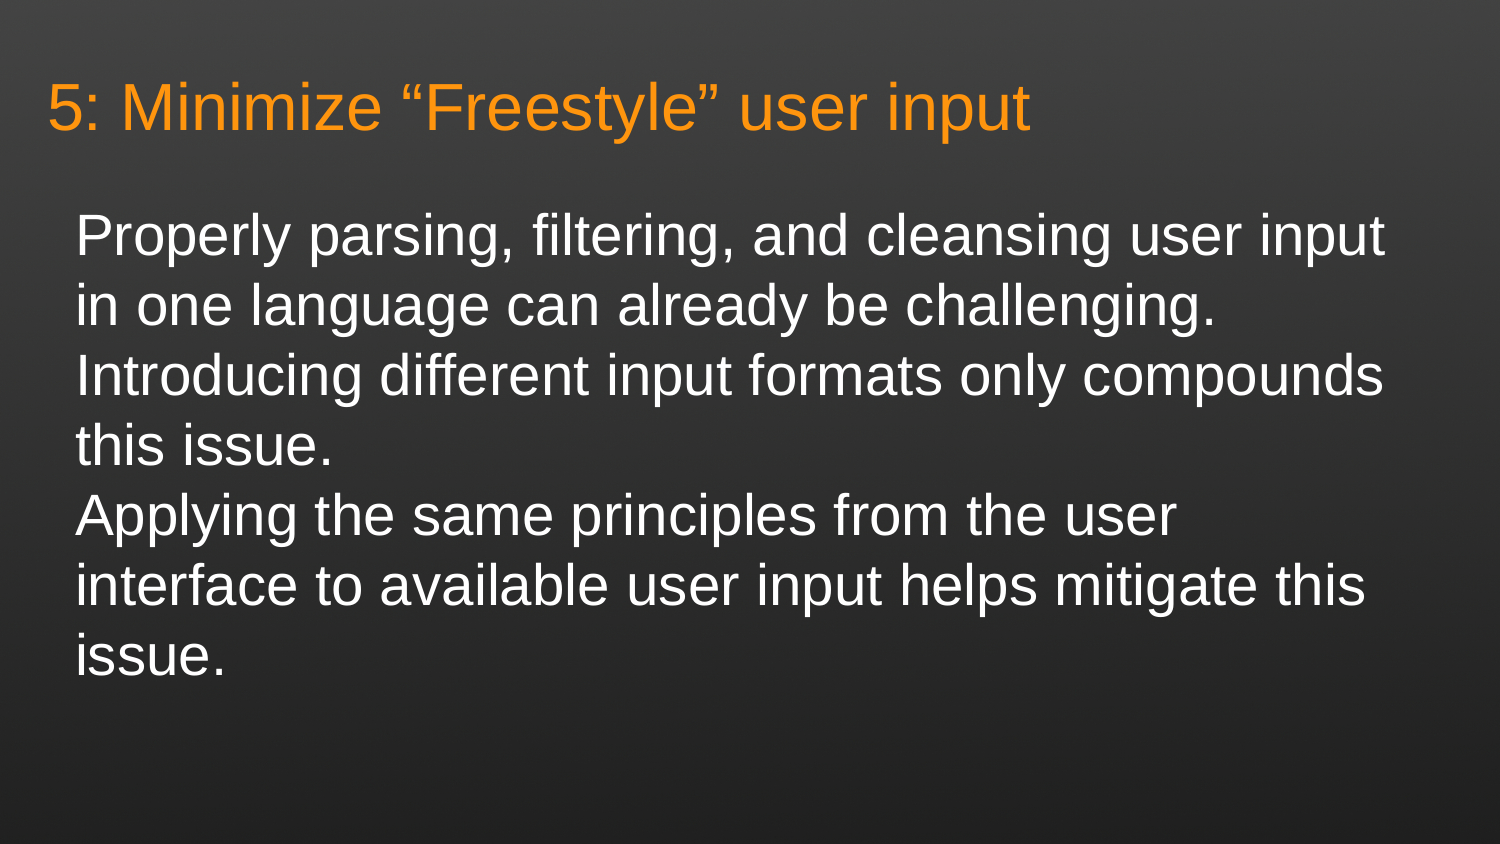

5: Minimize “Freestyle” user input
Properly parsing, filtering, and cleansing user input in one language can already be challenging.
Introducing different input formats only compounds this issue.
Applying the same principles from the user interface to available user input helps mitigate this issue.